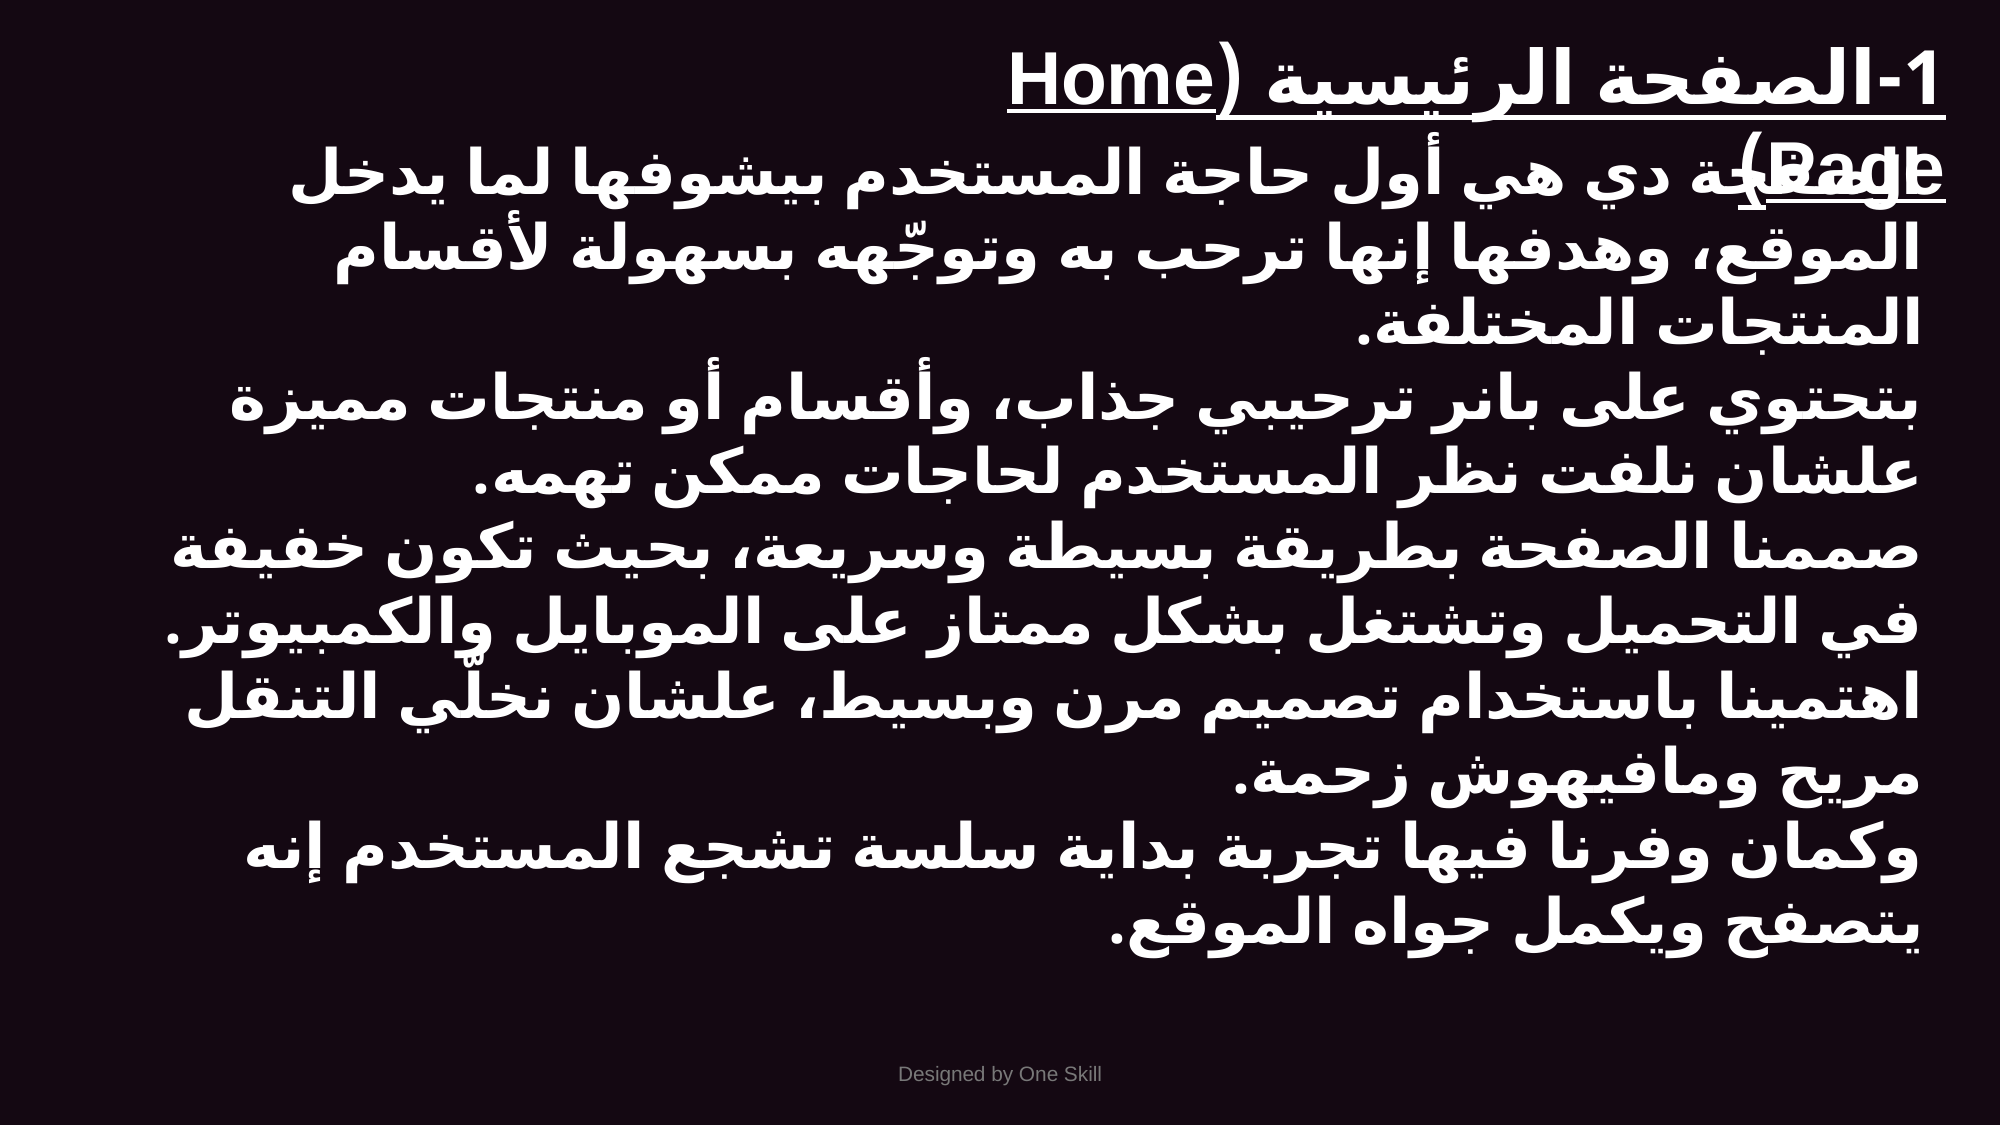

1-الصفحة الرئيسية (Home Page)
الصفحة دي هي أول حاجة المستخدم بيشوفها لما يدخل الموقع، وهدفها إنها ترحب به وتوجّهه بسهولة لأقسام المنتجات المختلفة.
بتحتوي على بانر ترحيبي جذاب، وأقسام أو منتجات مميزة علشان نلفت نظر المستخدم لحاجات ممكن تهمه.
صممنا الصفحة بطريقة بسيطة وسريعة، بحيث تكون خفيفة في التحميل وتشتغل بشكل ممتاز على الموبايل والكمبيوتر.
اهتمينا باستخدام تصميم مرن وبسيط، علشان نخلّي التنقل مريح ومافيهوش زحمة.
وكمان وفرنا فيها تجربة بداية سلسة تشجع المستخدم إنه يتصفح ويكمل جواه الموقع.
Designed by One Skill